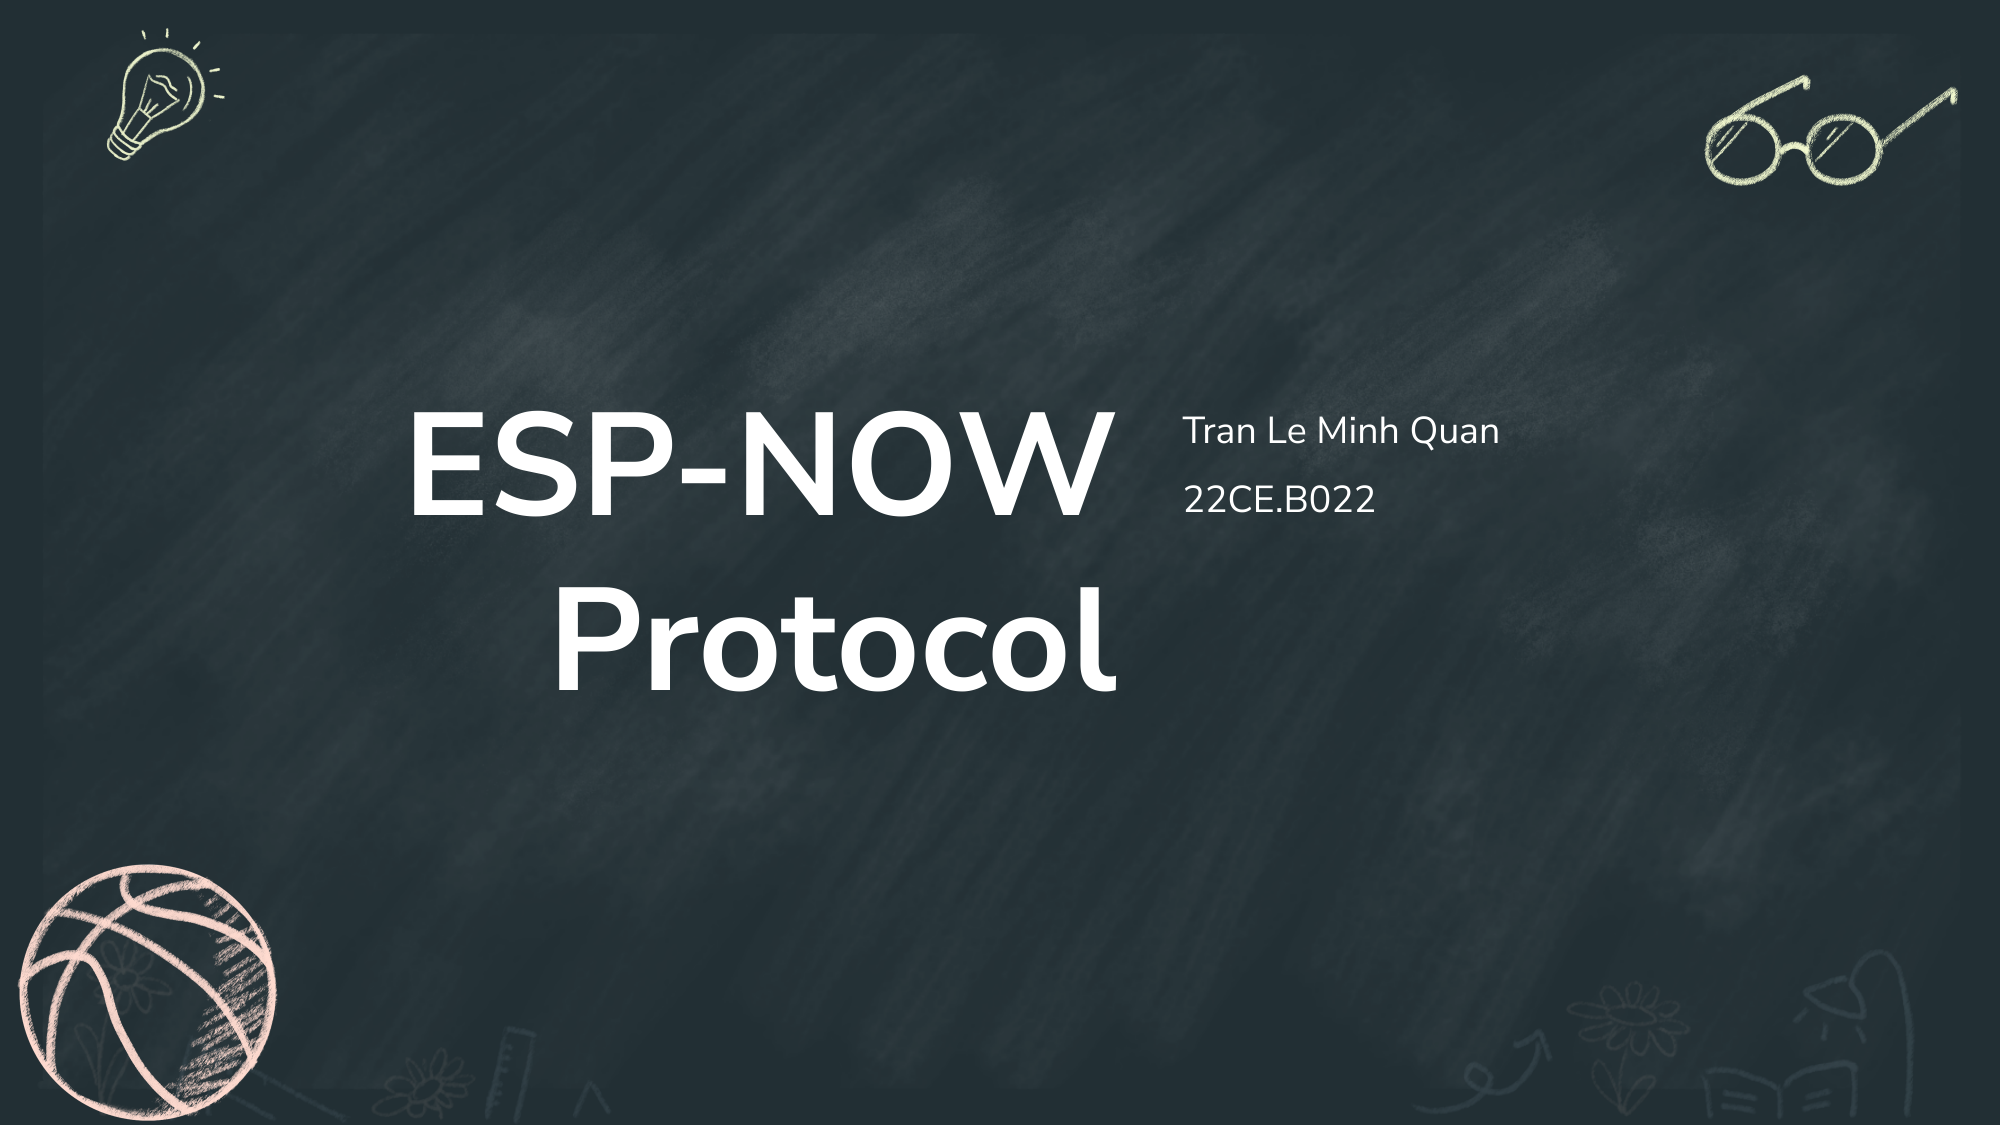

ESP-NOW Protocol
Tran Le Minh Quan
22CE.B022